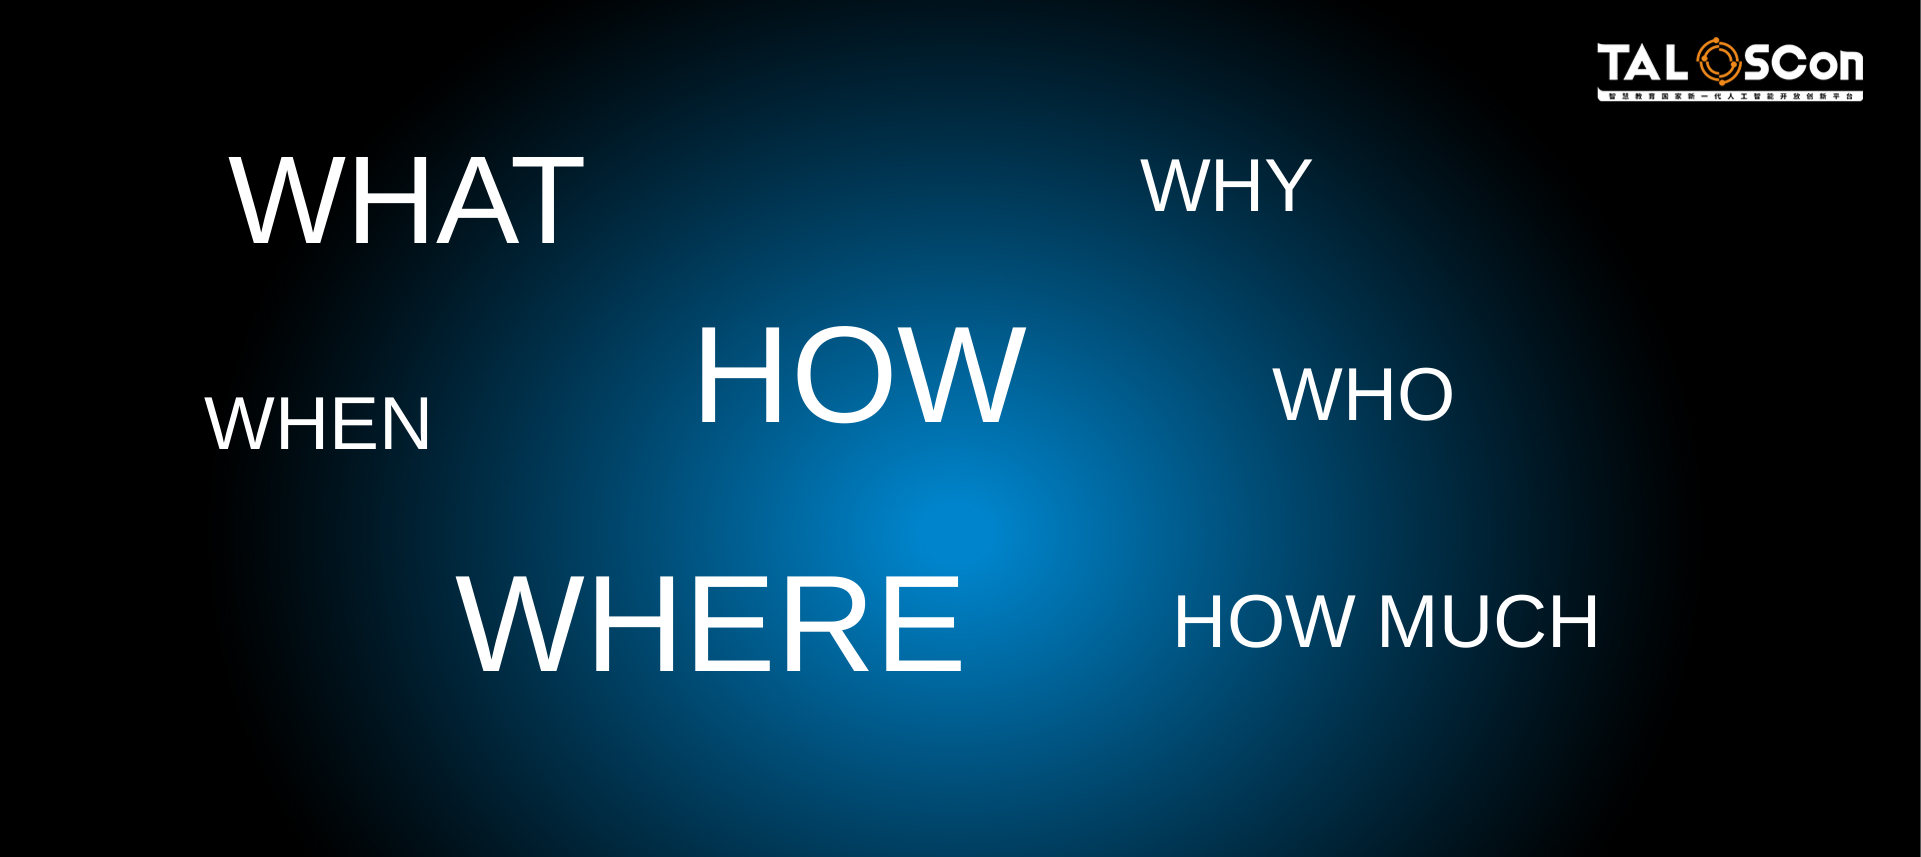

WHAT
WHY
HOW
WHO
WHEN
WHERE
HOW MUCH